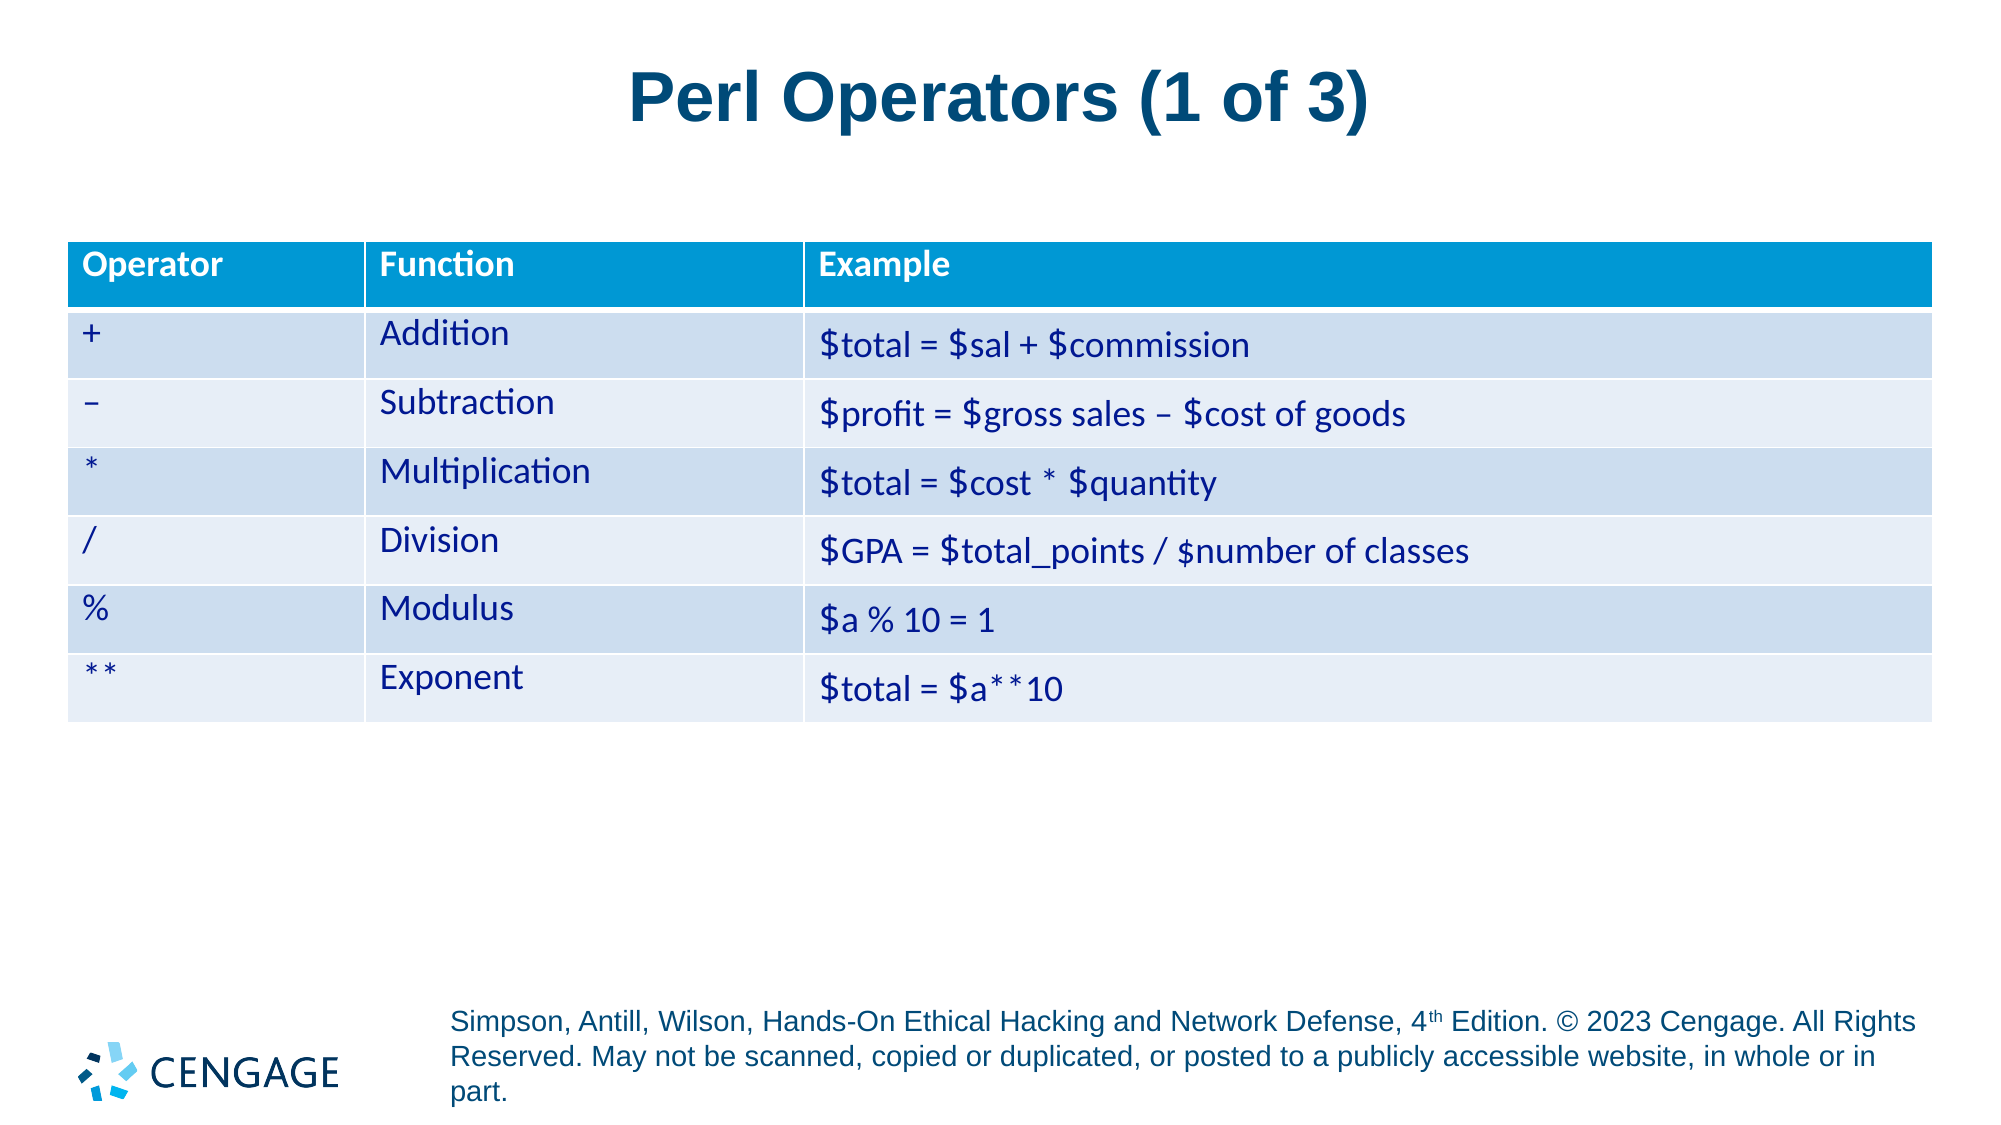

# Perl Operators (1 of 3)
| Operator | Function | Example |
| --- | --- | --- |
| + | Addition | $total = $sal + $commission |
| – | Subtraction | $profit = $gross sales – $cost of goods |
| \* | Multiplication | $total = $cost \* $quantity |
| / | Division | $GPA = $total\_points / $number of classes |
| % | Modulus | $a % 10 = 1 |
| \*\* | Exponent | $total = $a\*\*10 |